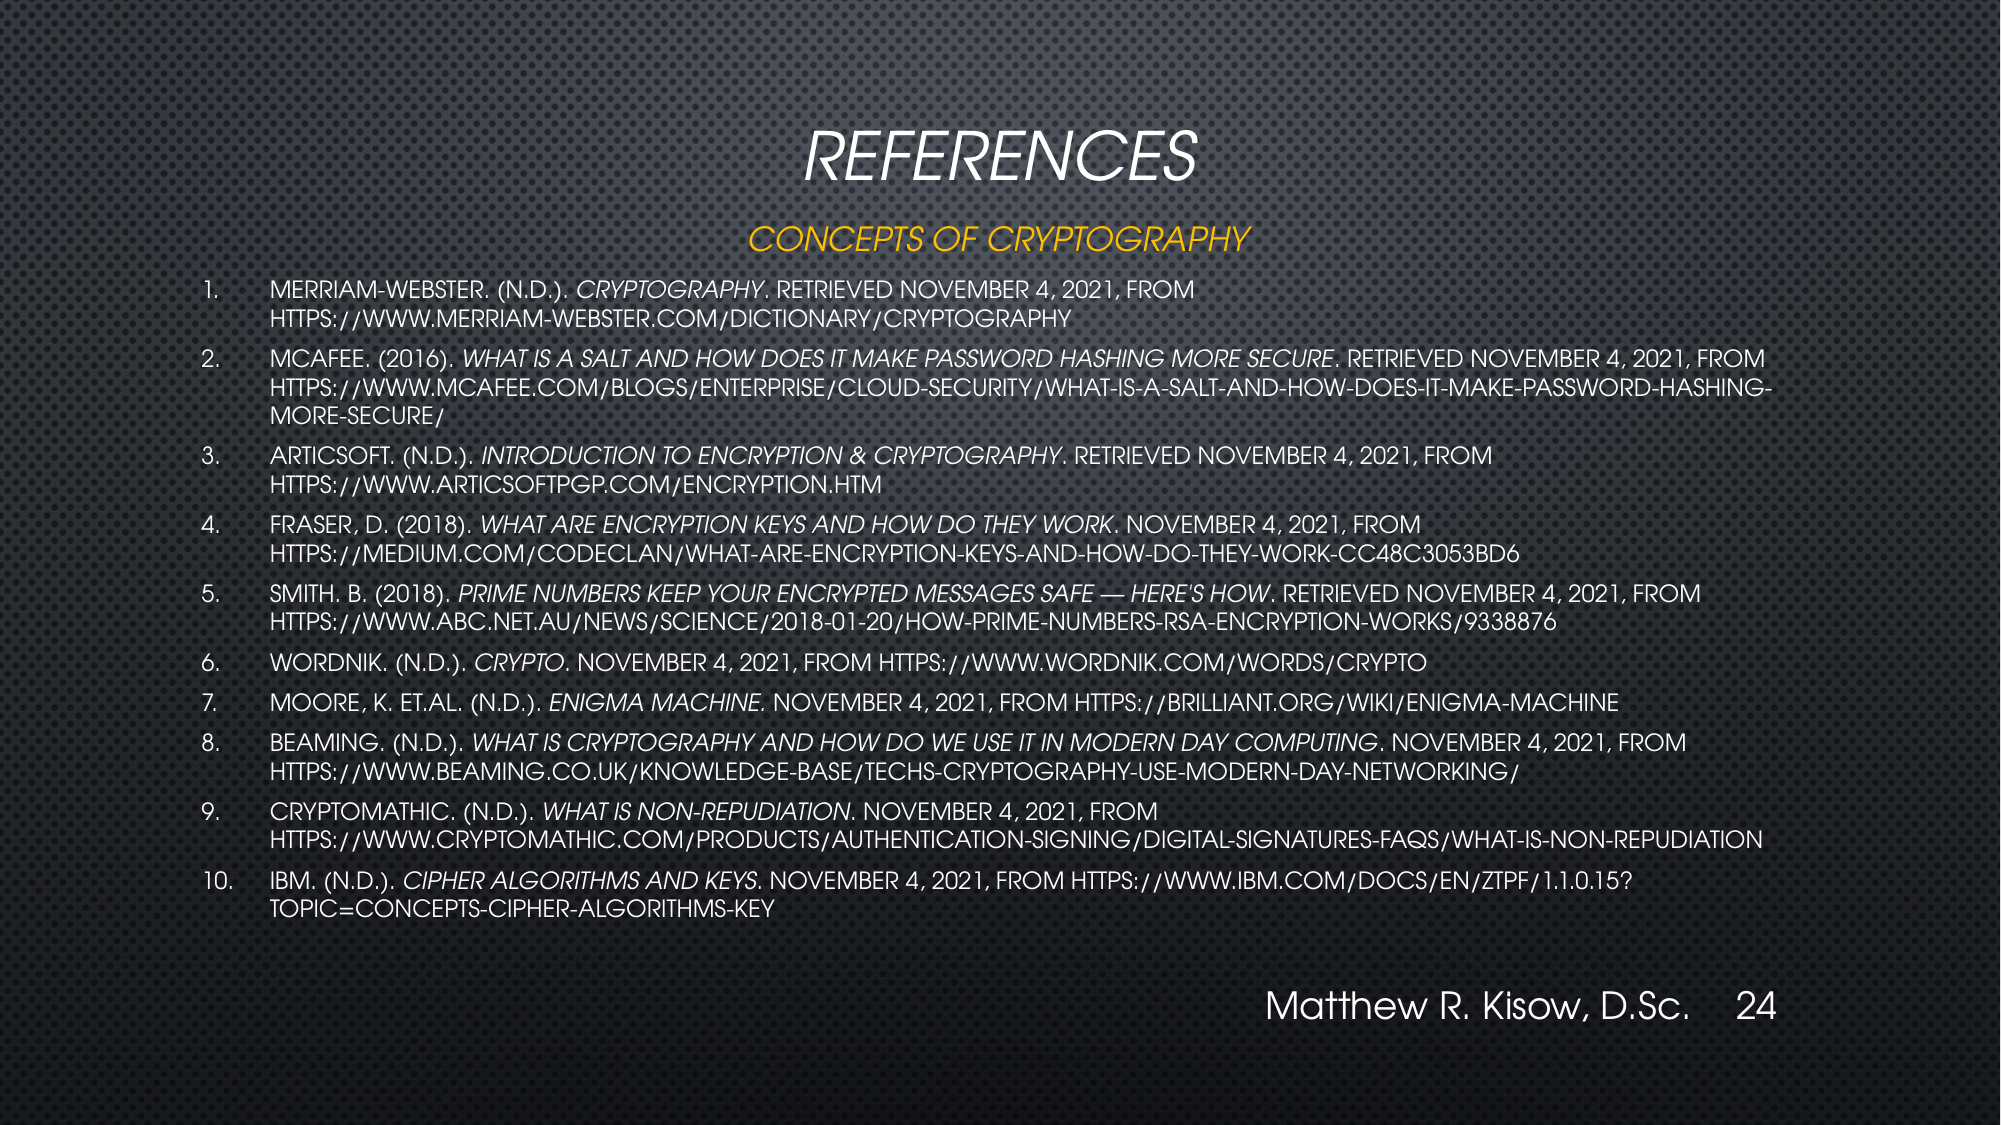

# references
Concepts of Cryptography
Merriam-Webster. (n.d.). Cryptography. Retrieved November 4, 2021, from https://www.merriam-webster.com/dictionary/cryptography
McAfee. (2016). What is a Salt and How Does It Make Password Hashing More Secure. Retrieved November 4, 2021, from https://www.mcafee.com/blogs/enterprise/cloud-security/what-is-a-salt-and-how-does-it-make-password-hashing-more-secure/
ArticSoft. (n.d.). Introduction to Encryption & Cryptography. Retrieved November 4, 2021, from https://www.articsoftpgp.com/encryption.htm
Fraser, D. (2018). What are encryption keys and how do they work. November 4, 2021, from https://medium.com/codeclan/what-are-encryption-keys-and-how-do-they-work-cc48c3053bd6
Smith. B. (2018). Prime numbers keep your encrypted messages safe — here's how. Retrieved November 4, 2021, from https://www.abc.net.au/news/science/2018-01-20/how-prime-numbers-rsa-encryption-works/9338876
WordNik. (n.d.). Crypto. November 4, 2021, from https://www.wordnik.com/words/crypto
Moore, K. et.al. (n.d.). Enigma Machine. November 4, 2021, from https://brilliant.org/wiki/enigma-machine
Beaming. (n.d.). What is cryptography and how do we use it in modern day computing. November 4, 2021, from https://www.beaming.co.uk/knowledge-base/techs-cryptography-use-modern-day-networking/
Cryptomathic. (n.d.). What is non-repudiation. November 4, 2021, from https://www.cryptomathic.com/products/authentication-signing/digital-signatures-faqs/what-is-non-repudiation
IBM. (n.d.). Cipher algorithms and keys. November 4, 2021, from https://www.ibm.com/docs/en/ztpf/1.1.0.15?topic=concepts-cipher-algorithms-key